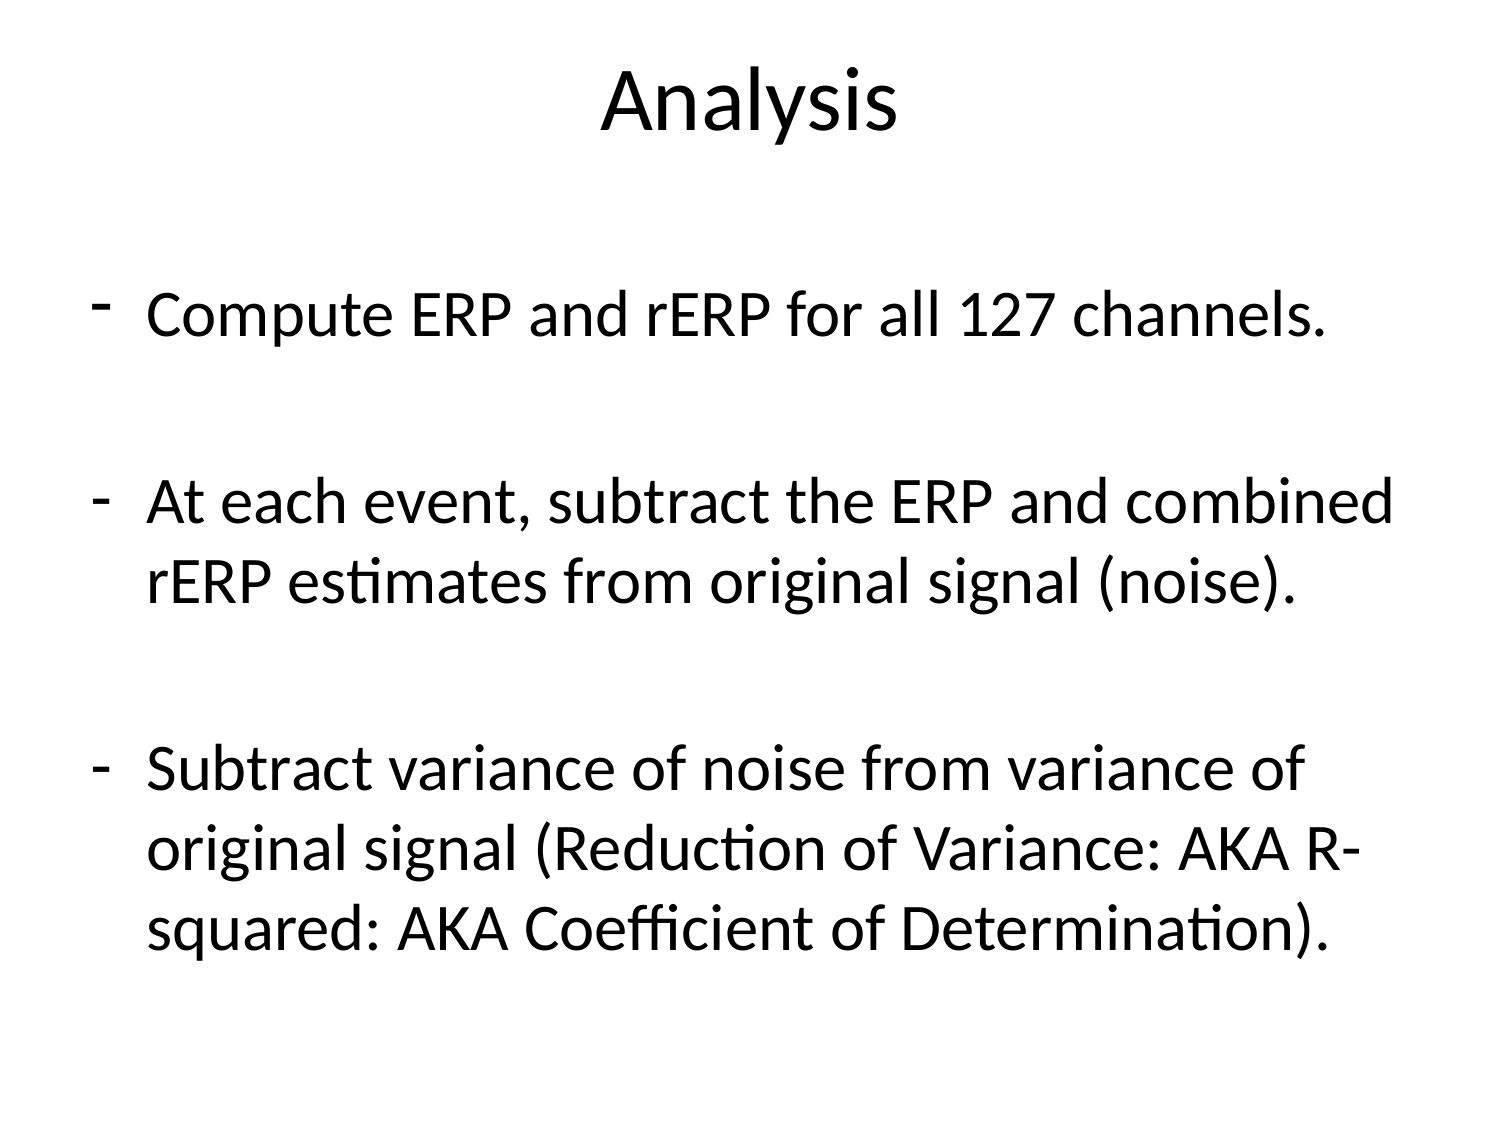

# Analysis
Compute ERP and rERP for all 127 channels.

At each event, subtract the ERP and combined rERP estimates from original signal (noise).

Subtract variance of noise from variance of original signal (Reduction of Variance: AKA R-squared: AKA Coefficient of Determination).